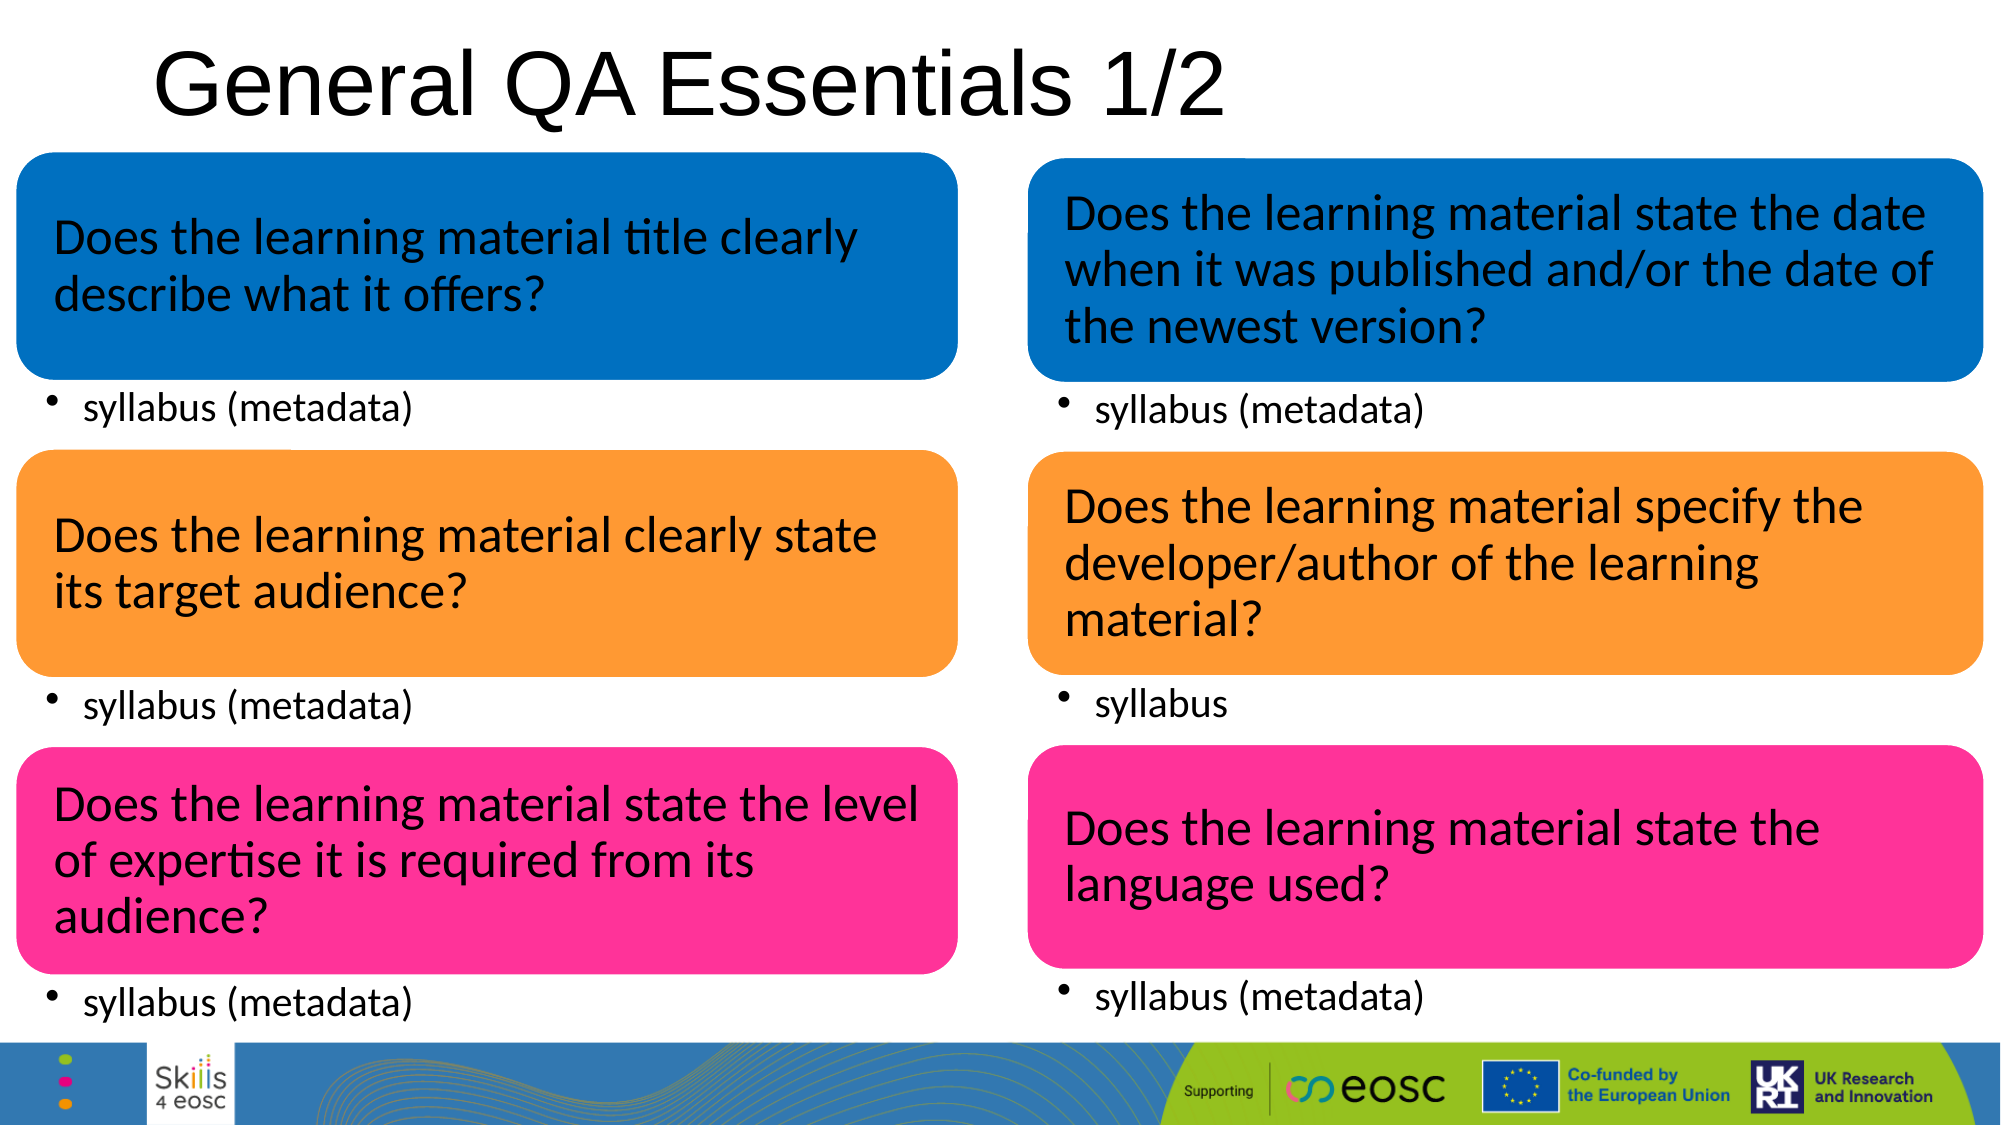

# General QA Essentials 1/2
Does the learning material title clearly describe what it offers?
syllabus (metadata)
Does the learning material clearly state its target audience?
syllabus (metadata)
Does the learning material state the level of expertise it is required from its audience?
syllabus (metadata)
Does the learning material state the date when it was published and/or the date of the newest version?
syllabus (metadata)
Does the learning material specify the developer/author of the learning material?
syllabus
Does the learning material state the language used?
syllabus (metadata)